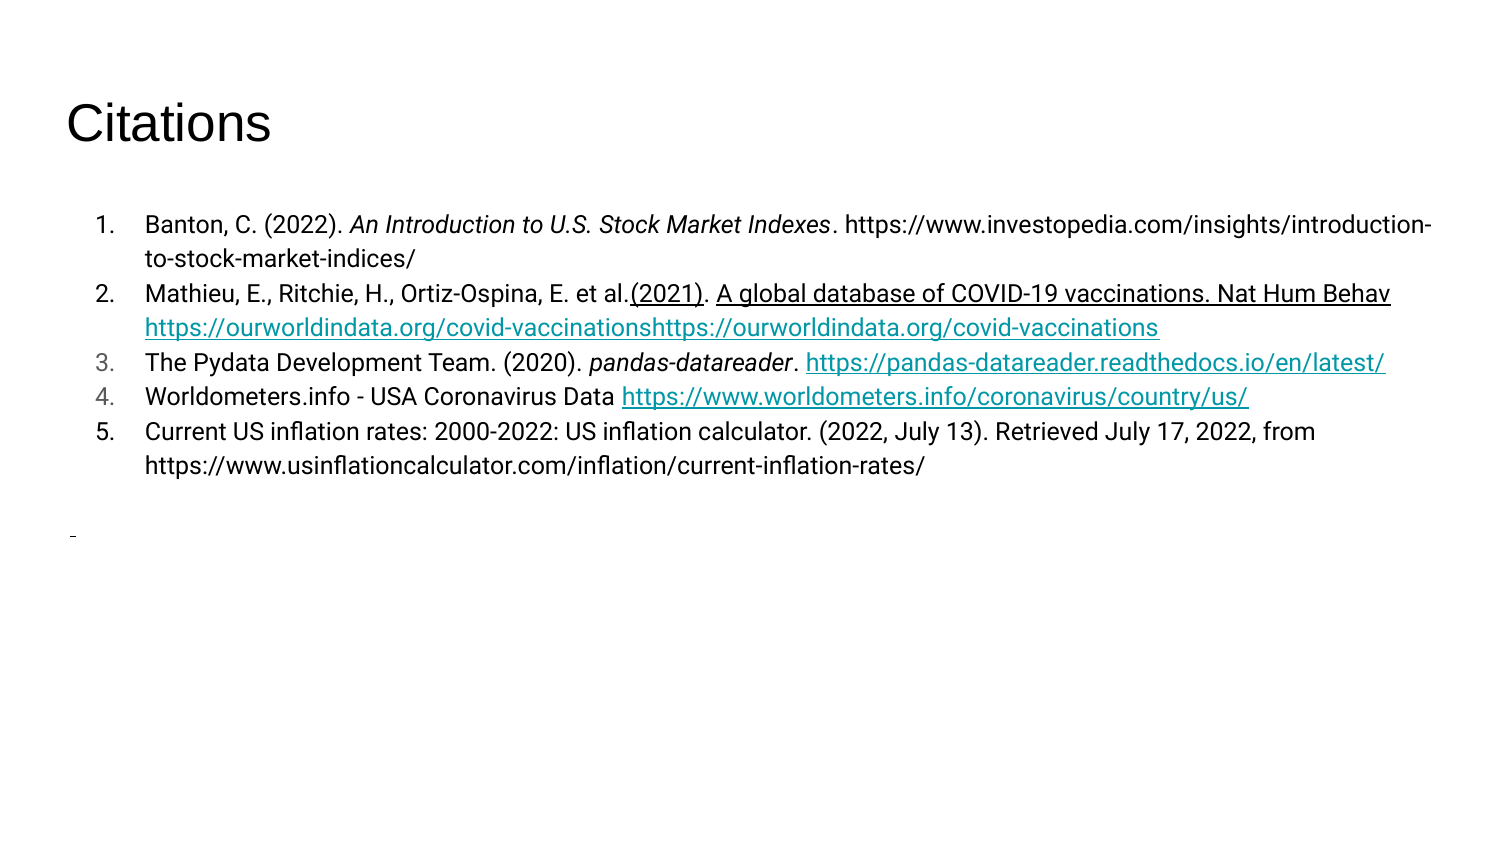

# Citations
Banton, C. (2022). An Introduction to U.S. Stock Market Indexes. https://www.investopedia.com/insights/introduction-to-stock-market-indices/
Mathieu, E., Ritchie, H., Ortiz-Ospina, E. et al.(2021). A global database of COVID-19 vaccinations. Nat Hum Behav https://ourworldindata.org/covid-vaccinationshttps://ourworldindata.org/covid-vaccinations
The Pydata Development Team. (2020). pandas-datareader. https://pandas-datareader.readthedocs.io/en/latest/
Worldometers.info - USA Coronavirus Data https://www.worldometers.info/coronavirus/country/us/
Current US inflation rates: 2000-2022: US inflation calculator. (2022, July 13). Retrieved July 17, 2022, from https://www.usinflationcalculator.com/inflation/current-inflation-rates/